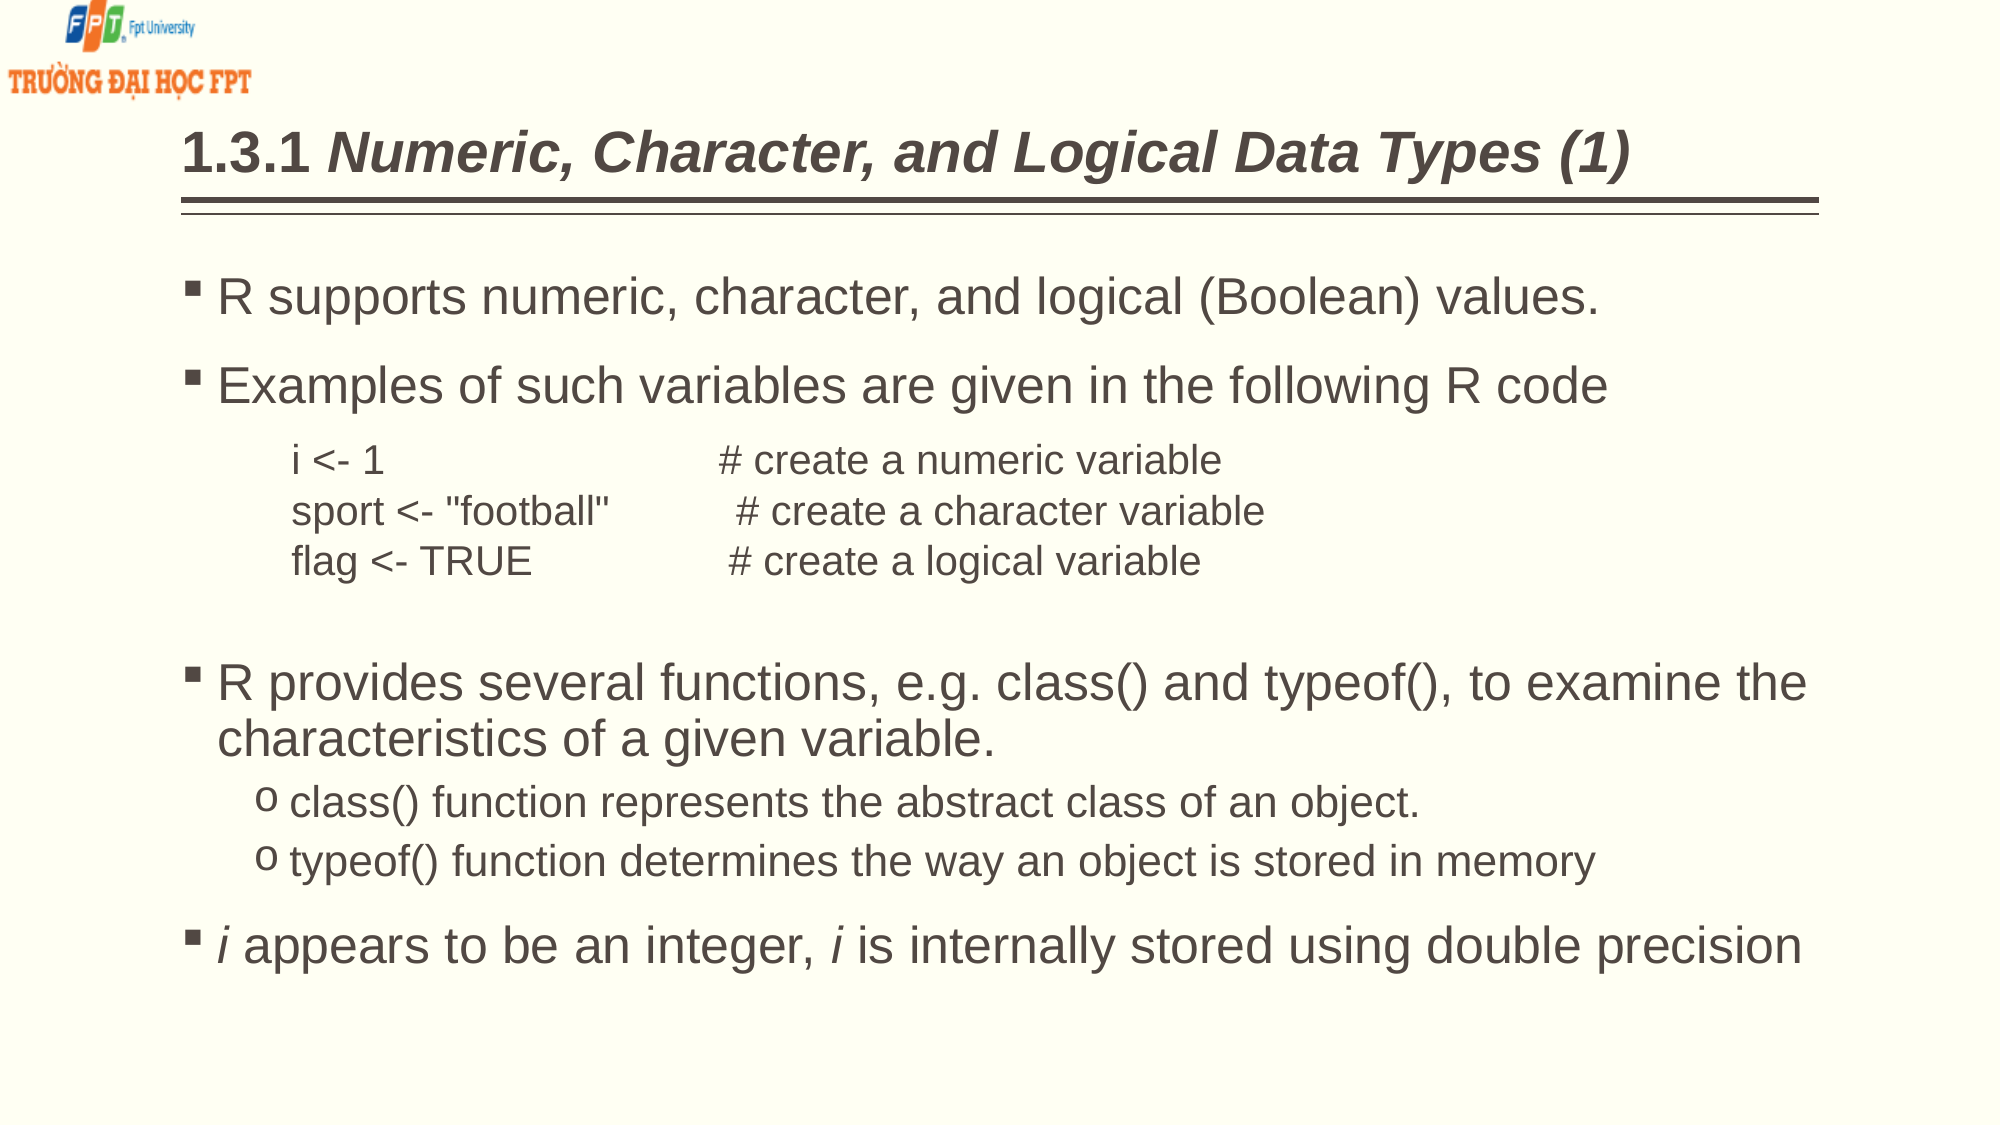

# 1.3.1 Numeric, Character, and Logical Data Types (1)
R supports numeric, character, and logical (Boolean) values.
Examples of such variables are given in the following R code

R provides several functions, e.g. class() and typeof(), to examine the characteristics of a given variable.
class() function represents the abstract class of an object.
typeof() function determines the way an object is stored in memory
i appears to be an integer, i is internally stored using double precision
i <- 1                             # create a numeric variable
sport <- "football"           # create a character variable
flag <- TRUE                 # create a logical variable